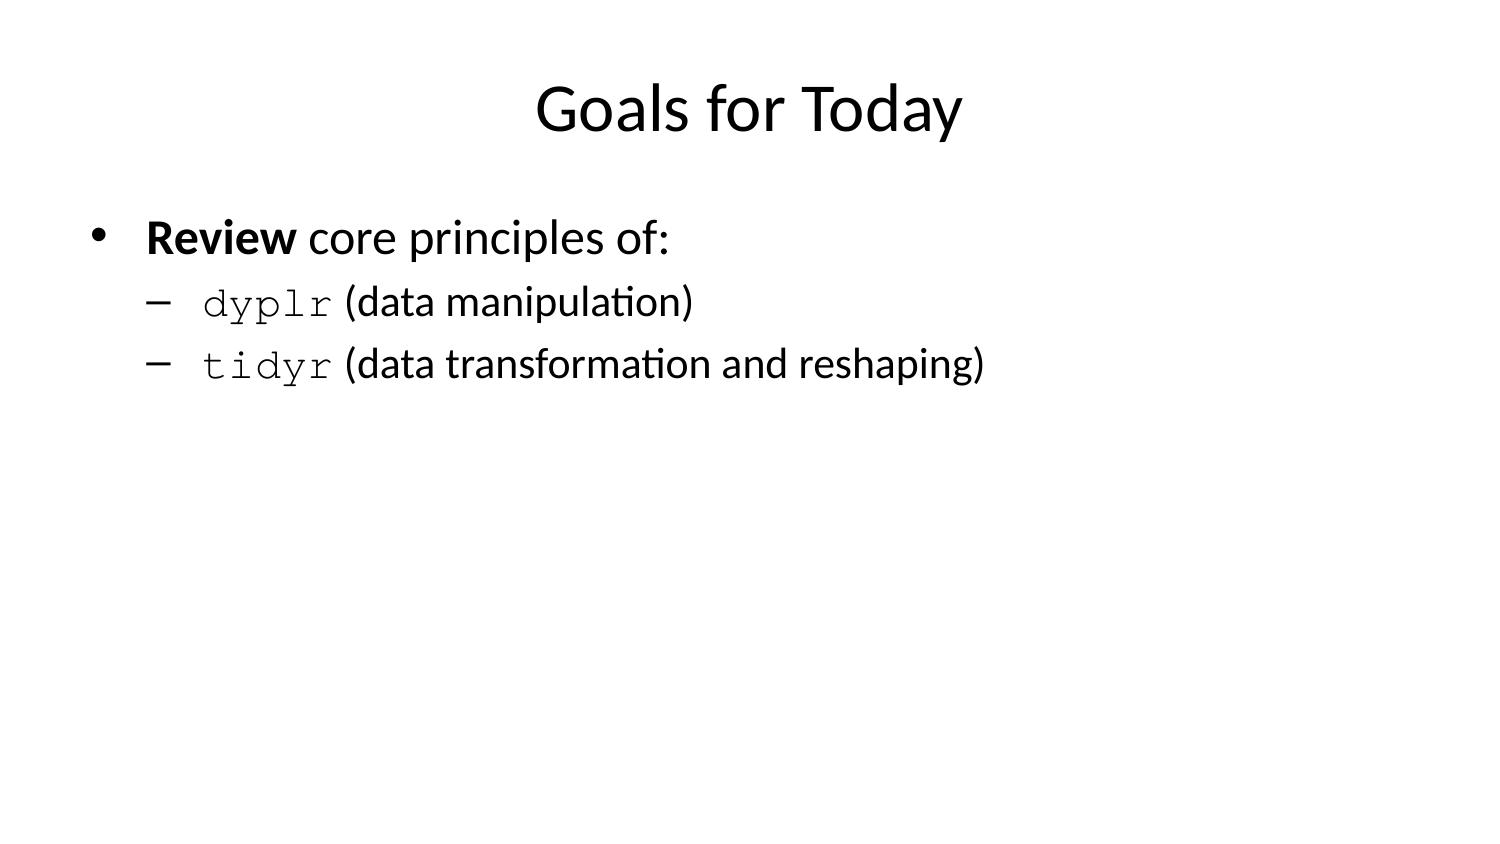

# Goals for Today
Review core principles of:
dyplr (data manipulation)
tidyr (data transformation and reshaping)